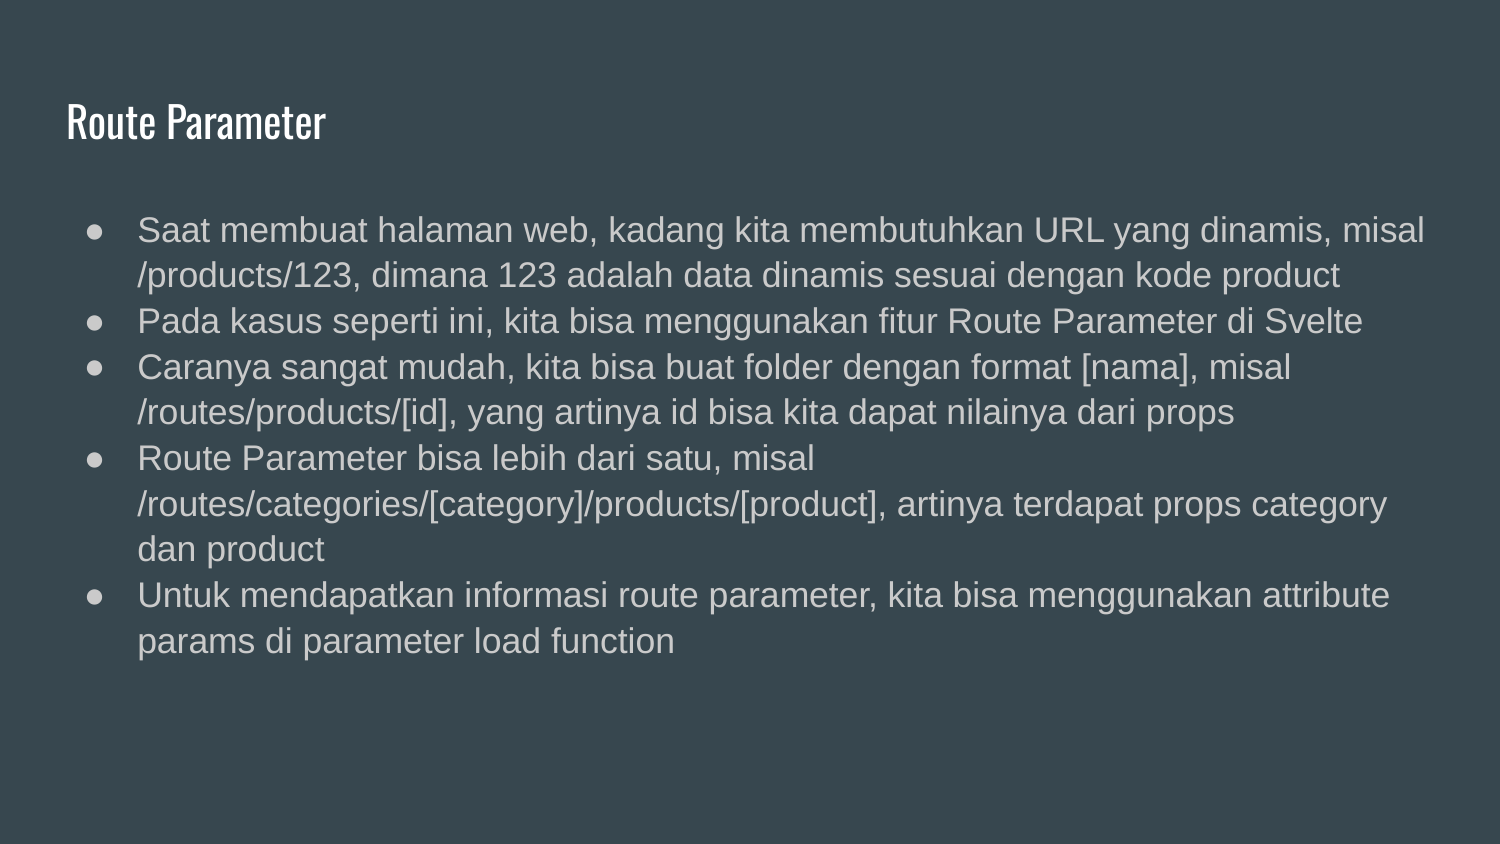

# Route Parameter
Saat membuat halaman web, kadang kita membutuhkan URL yang dinamis, misal /products/123, dimana 123 adalah data dinamis sesuai dengan kode product
Pada kasus seperti ini, kita bisa menggunakan fitur Route Parameter di Svelte
Caranya sangat mudah, kita bisa buat folder dengan format [nama], misal /routes/products/[id], yang artinya id bisa kita dapat nilainya dari props
Route Parameter bisa lebih dari satu, misal /routes/categories/[category]/products/[product], artinya terdapat props category dan product
Untuk mendapatkan informasi route parameter, kita bisa menggunakan attribute params di parameter load function